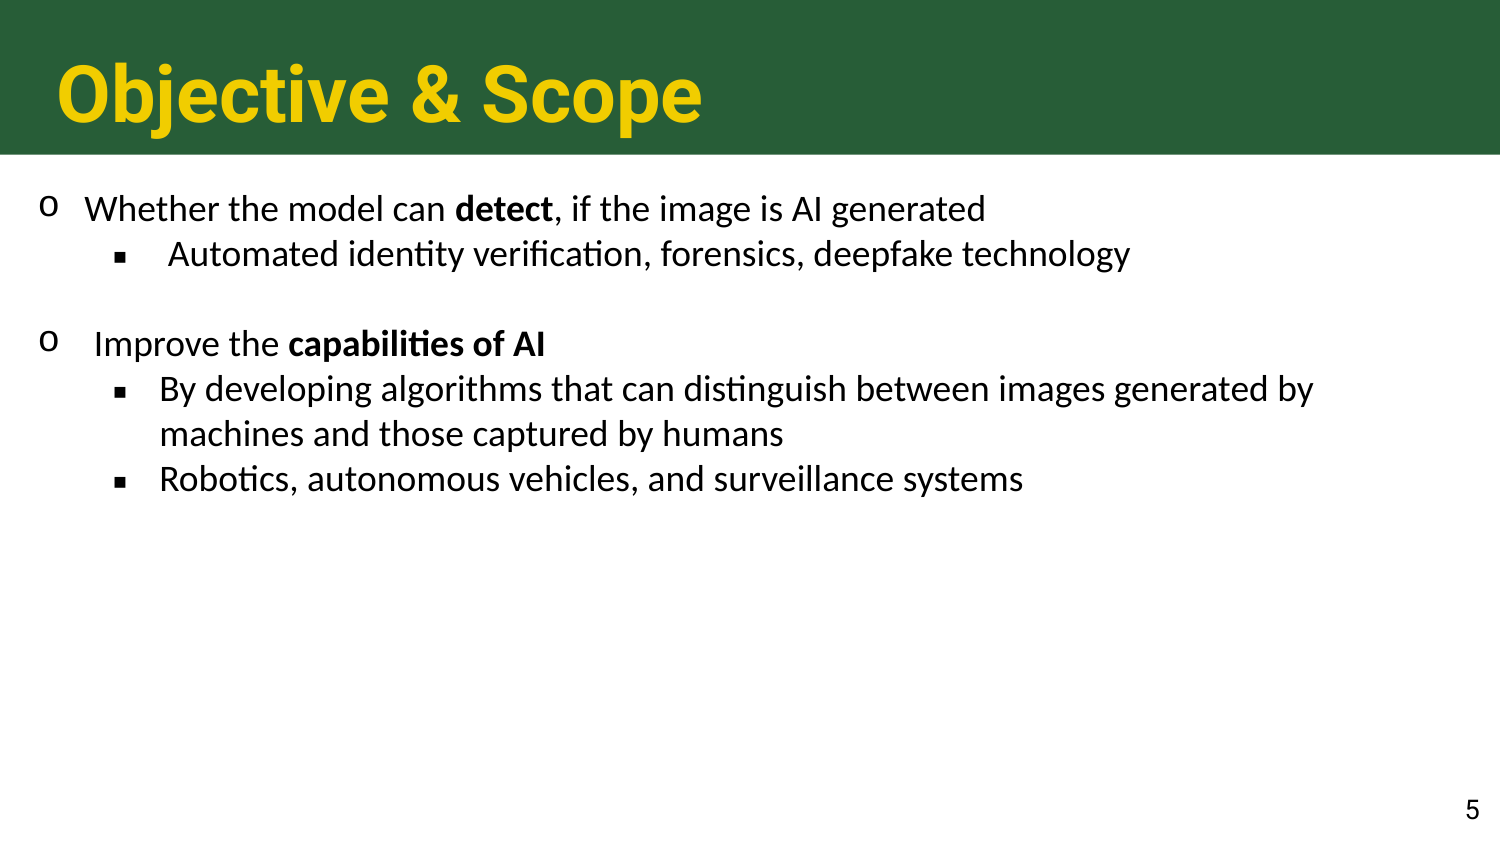

# Objective & Scope
Whether the model can detect, if the image is AI generated
 Automated identity verification, forensics, deepfake technology

Improve the capabilities of AI
By developing algorithms that can distinguish between images generated by machines and those captured by humans
Robotics, autonomous vehicles, and surveillance systems

5